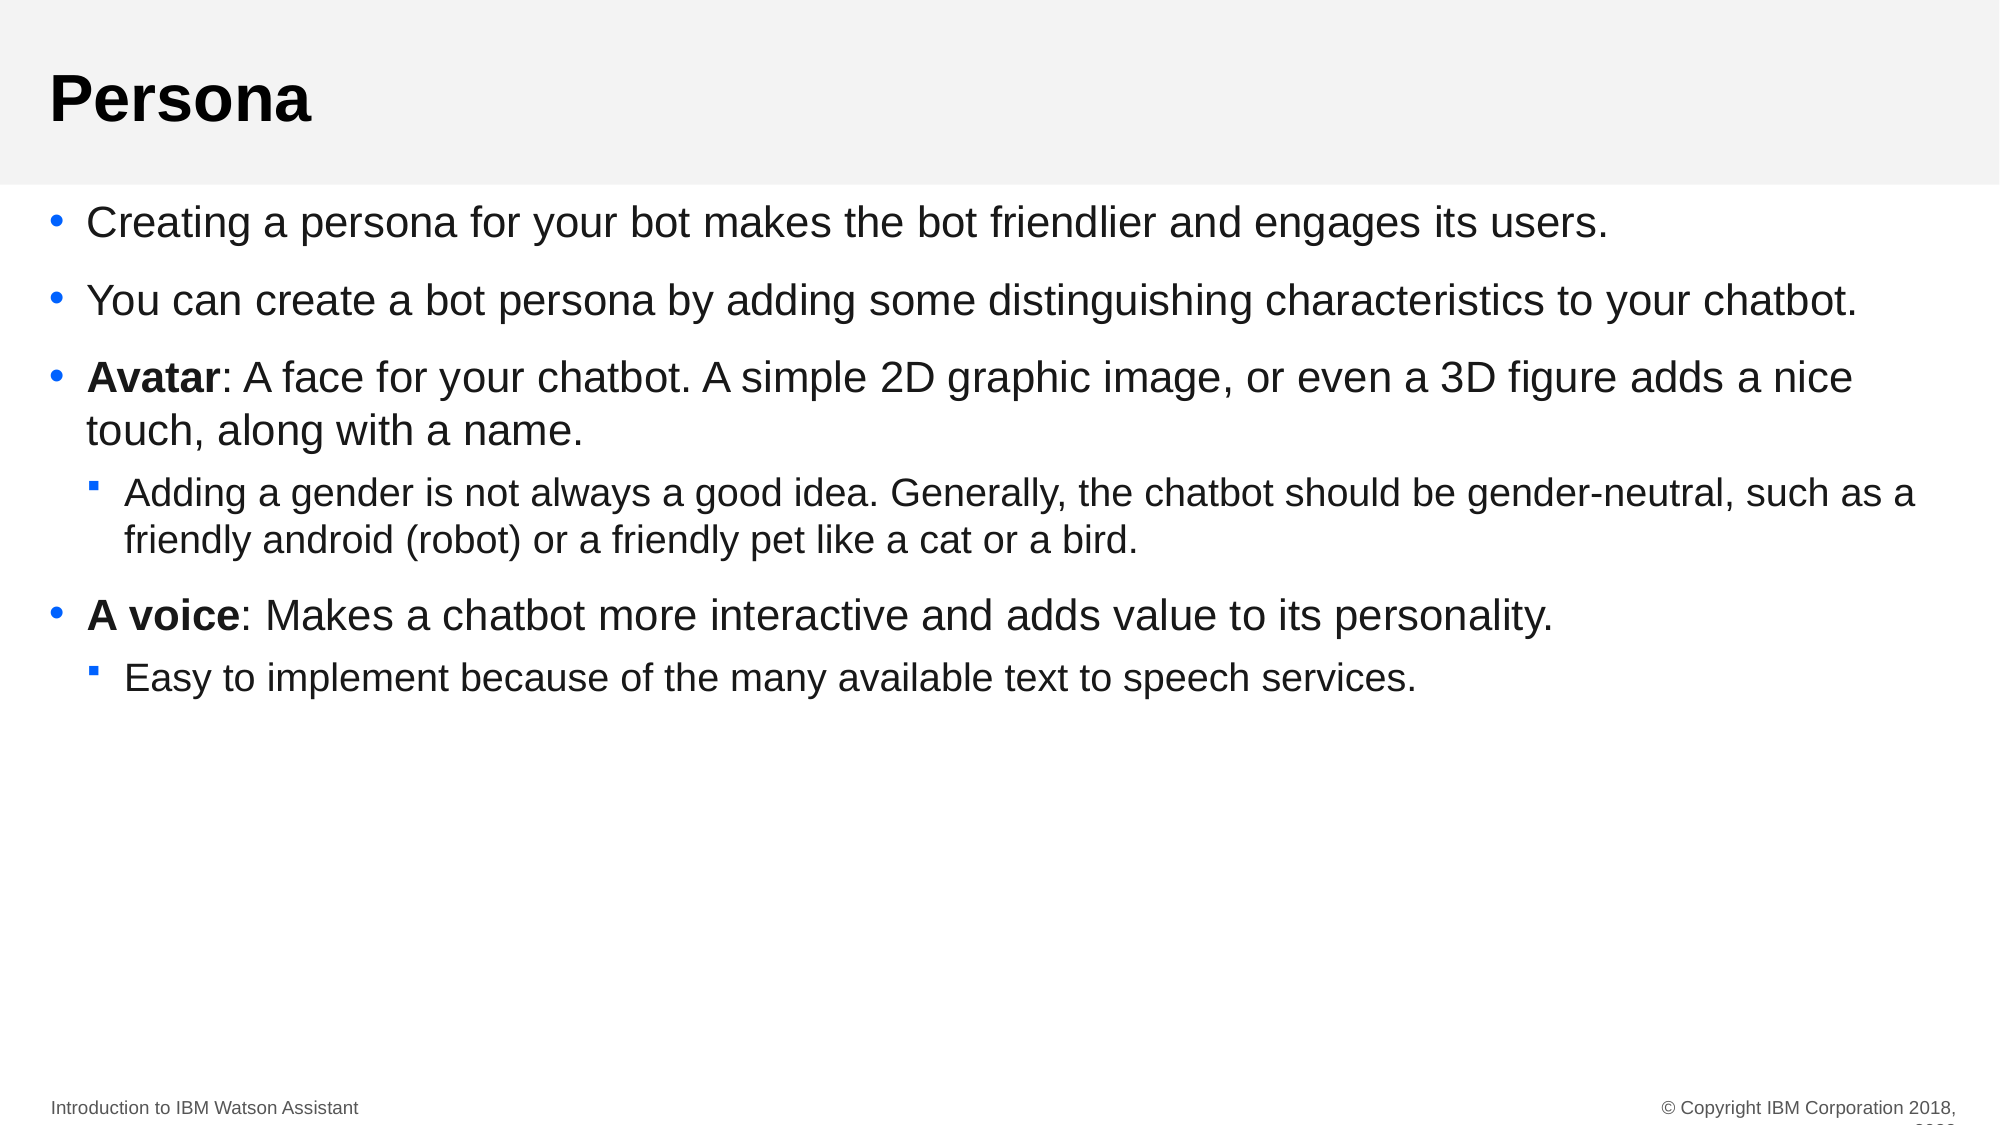

# Persona
Creating a persona for your bot makes the bot friendlier and engages its users.
You can create a bot persona by adding some distinguishing characteristics to your chatbot.
Avatar: A face for your chatbot. A simple 2D graphic image, or even a 3D figure adds a nice touch, along with a name.
Adding a gender is not always a good idea. Generally, the chatbot should be gender-neutral, such as a friendly android (robot) or a friendly pet like a cat or a bird.
A voice: Makes a chatbot more interactive and adds value to its personality.
Easy to implement because of the many available text to speech services.

© Copyright IBM Corporation 2018, 2022